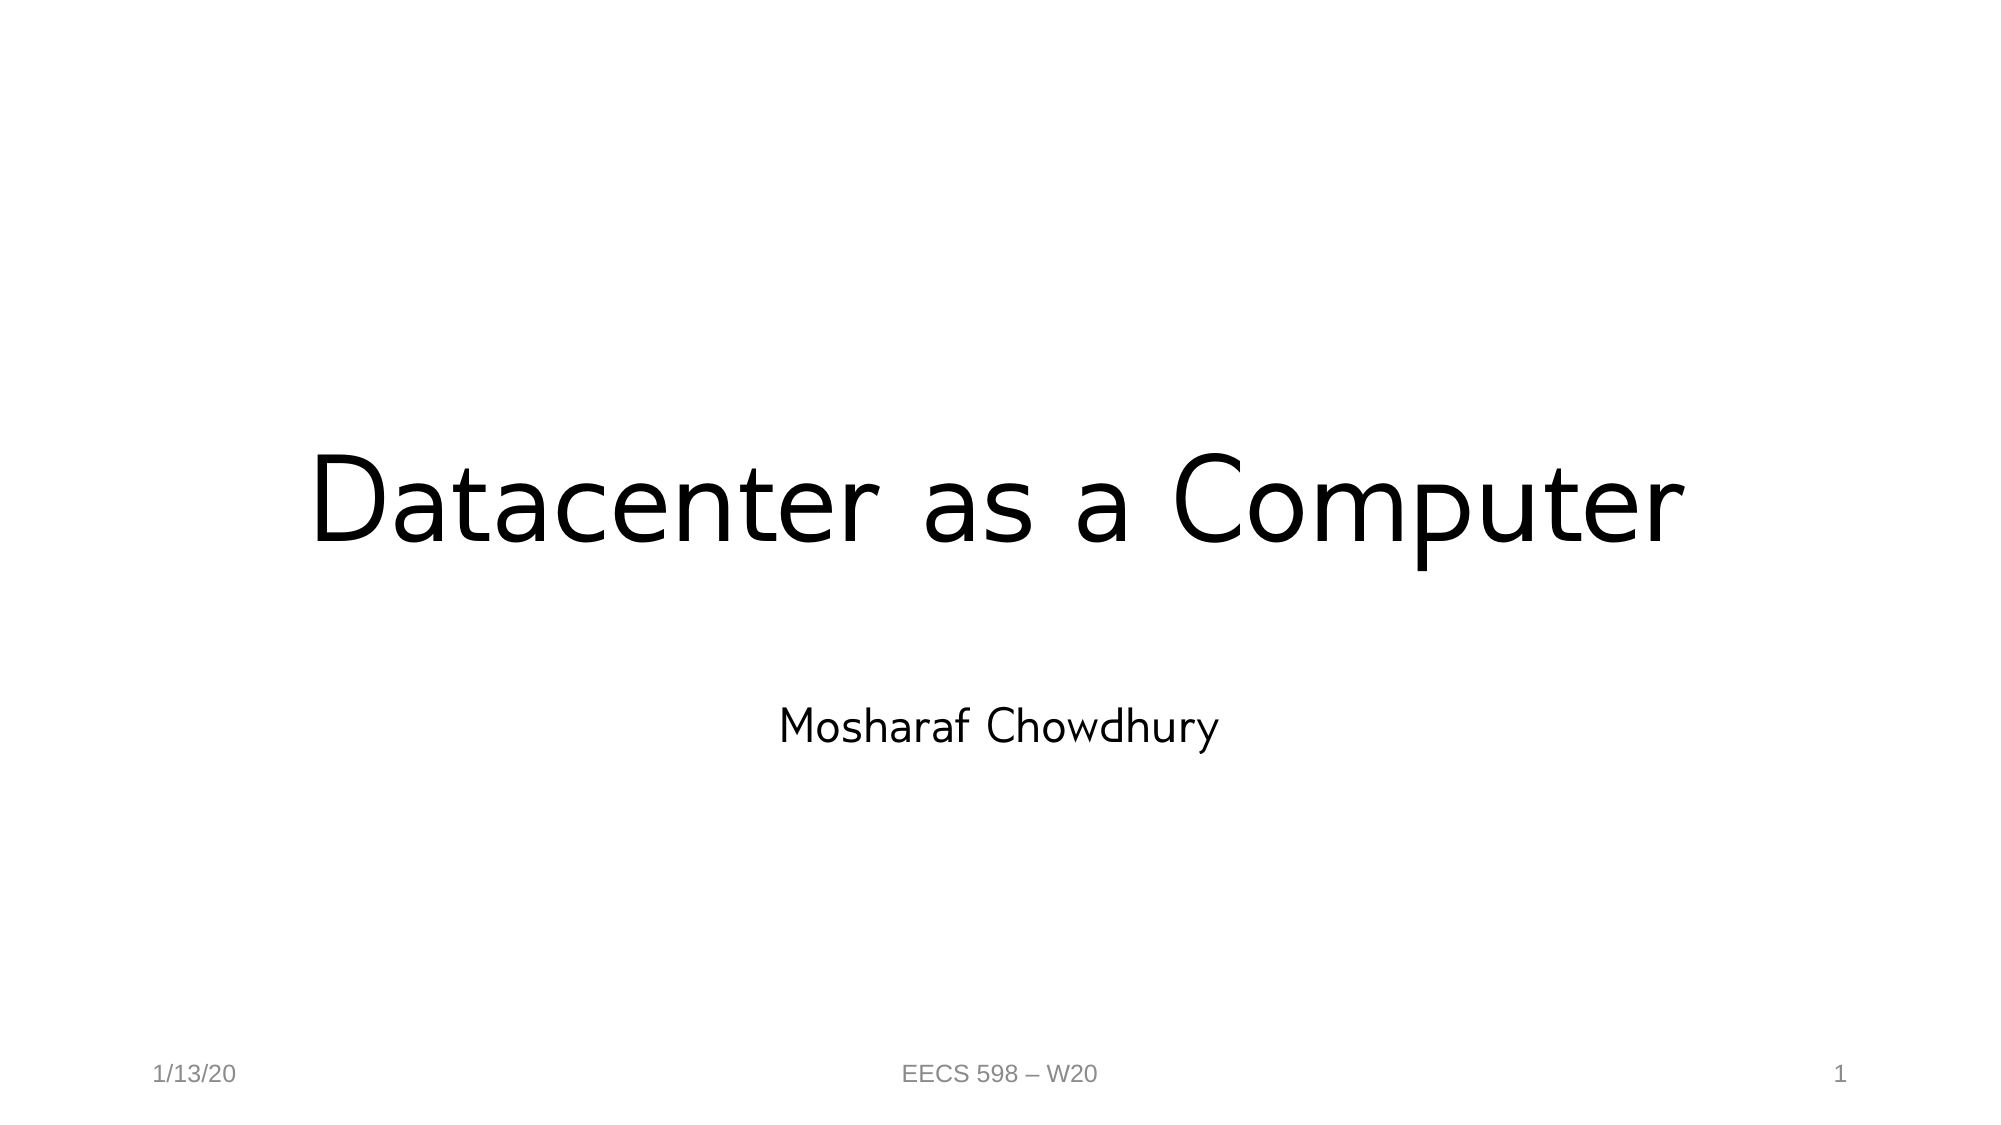

# Datacenter as a Computer
Mosharaf Chowdhury
1/13/20
EECS 598 – W20
1